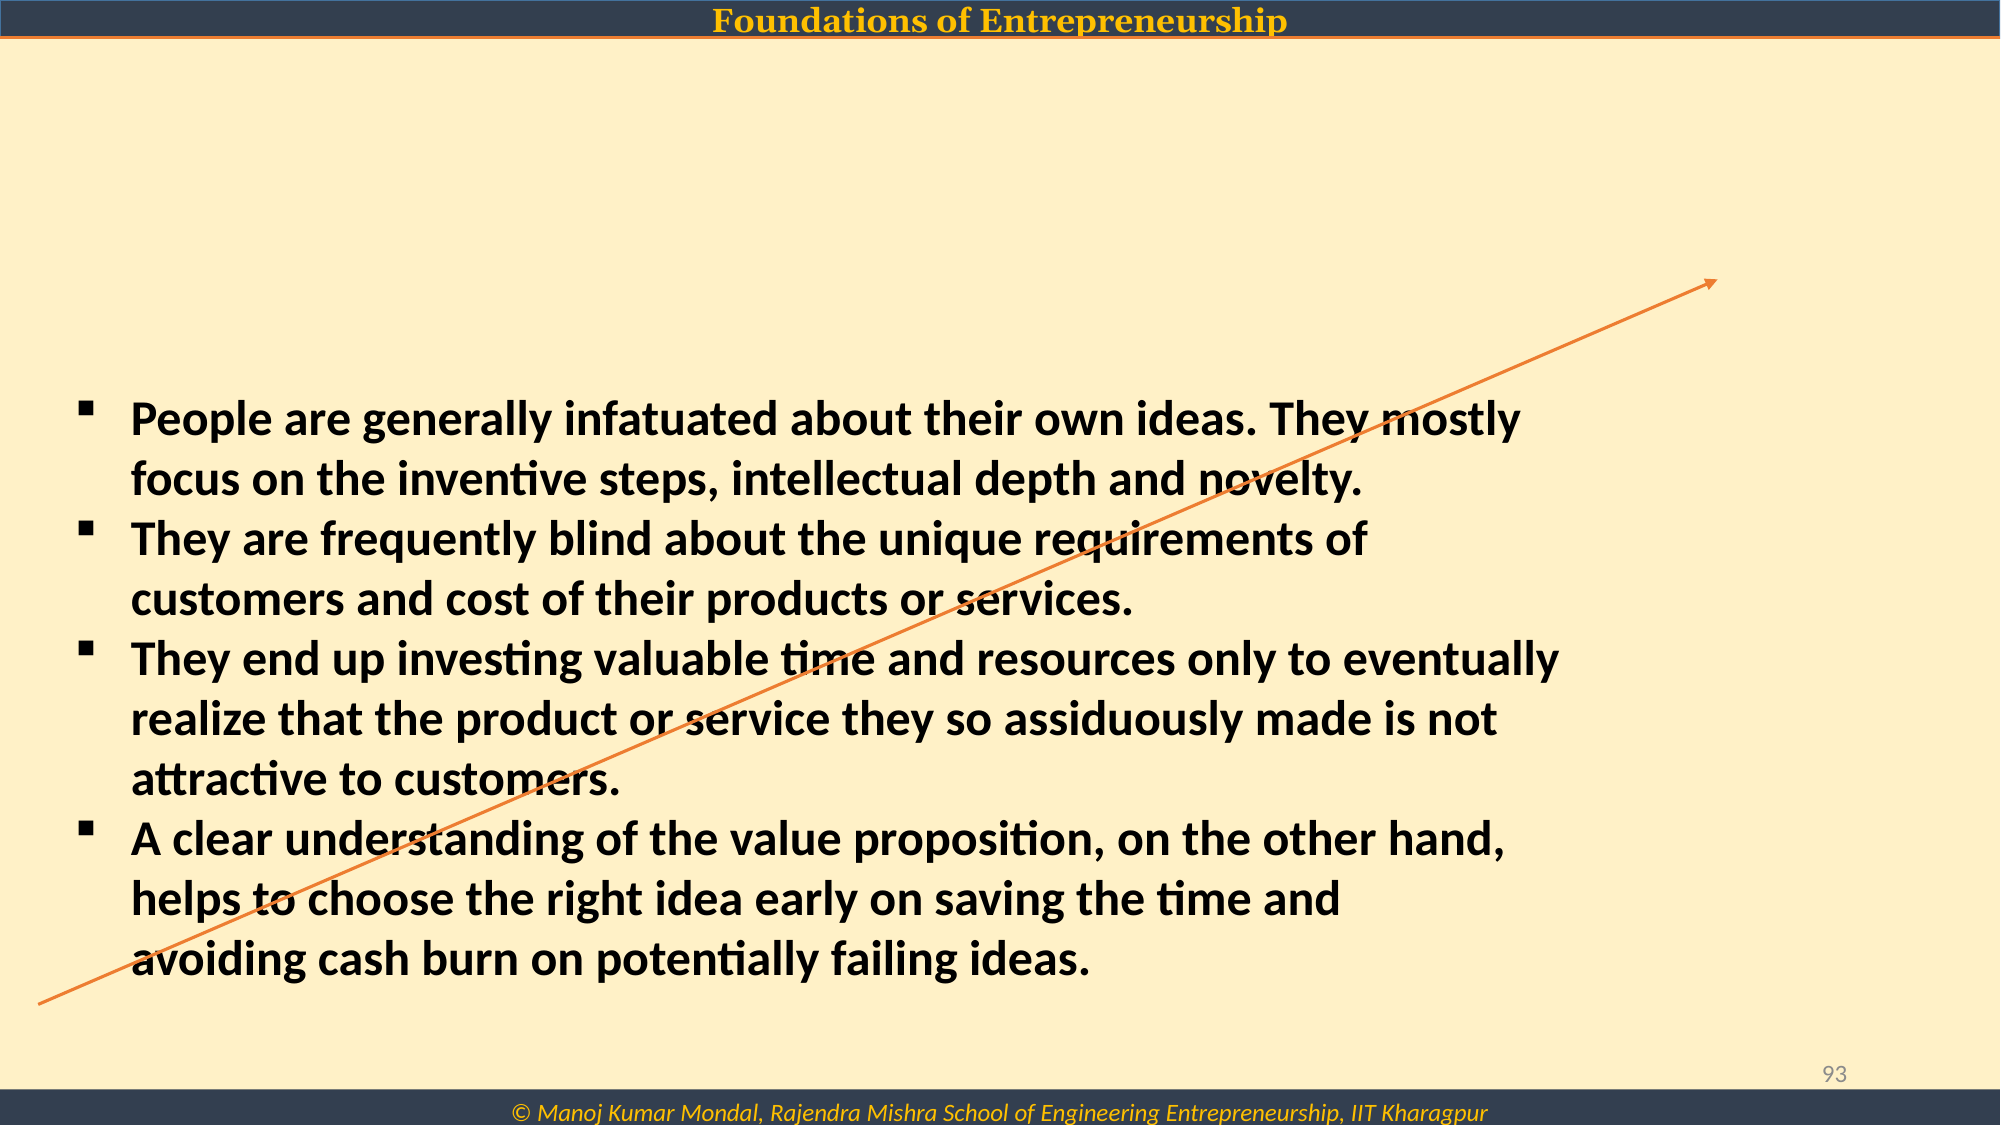

People are generally infatuated about their own ideas. They mostly focus on the inventive steps, intellectual depth and novelty.
They are frequently blind about the unique requirements of customers and cost of their products or services.
They end up investing valuable time and resources only to eventually realize that the product or service they so assiduously made is not attractive to customers.
A clear understanding of the value proposition, on the other hand,
helps to choose the right idea early on saving the time and
avoiding cash burn on potentially failing ideas.
93